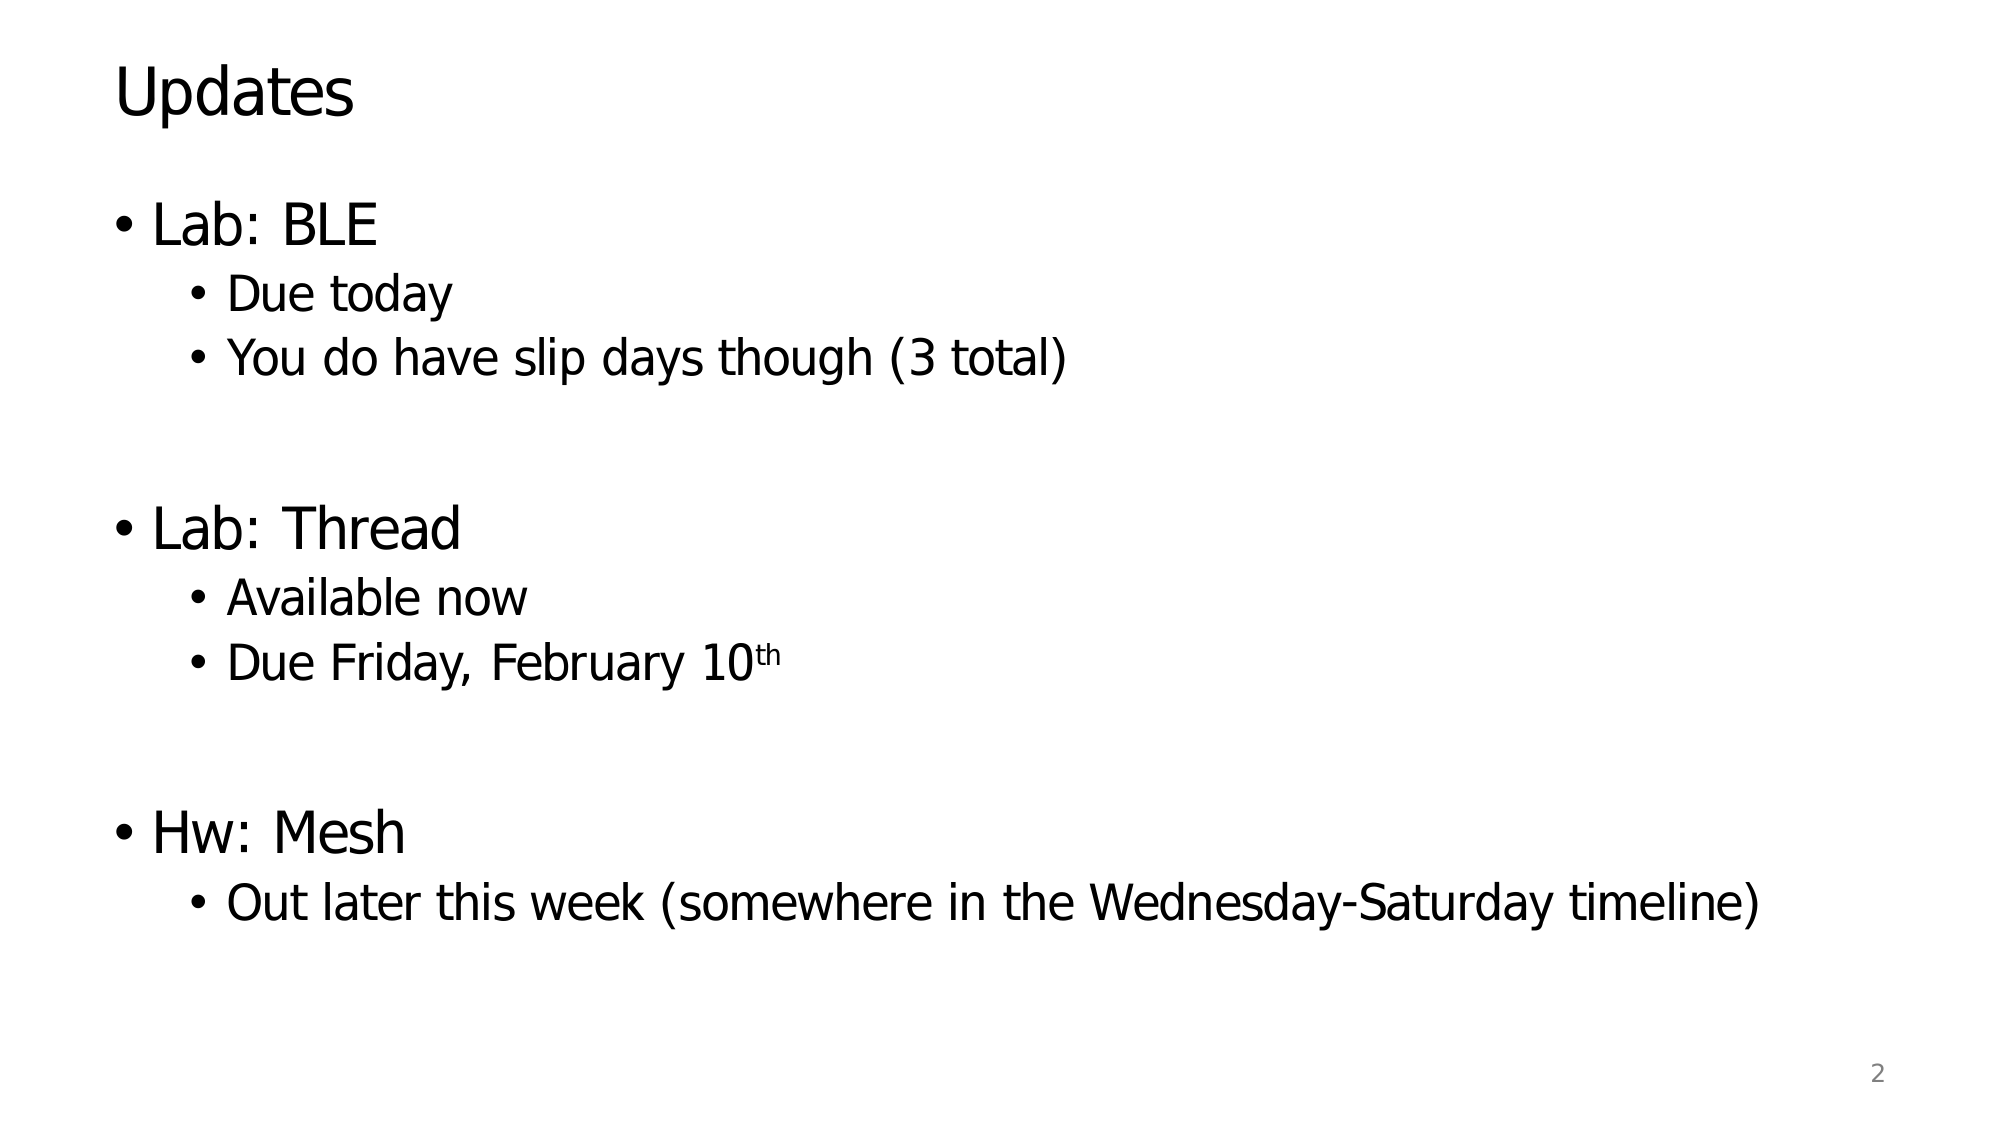

# Updates
Lab: BLE
Due today
You do have slip days though (3 total)

Lab: Thread
Available now
Due Friday, February 10th

Hw: Mesh
Out later this week (somewhere in the Wednesday-Saturday timeline)
2